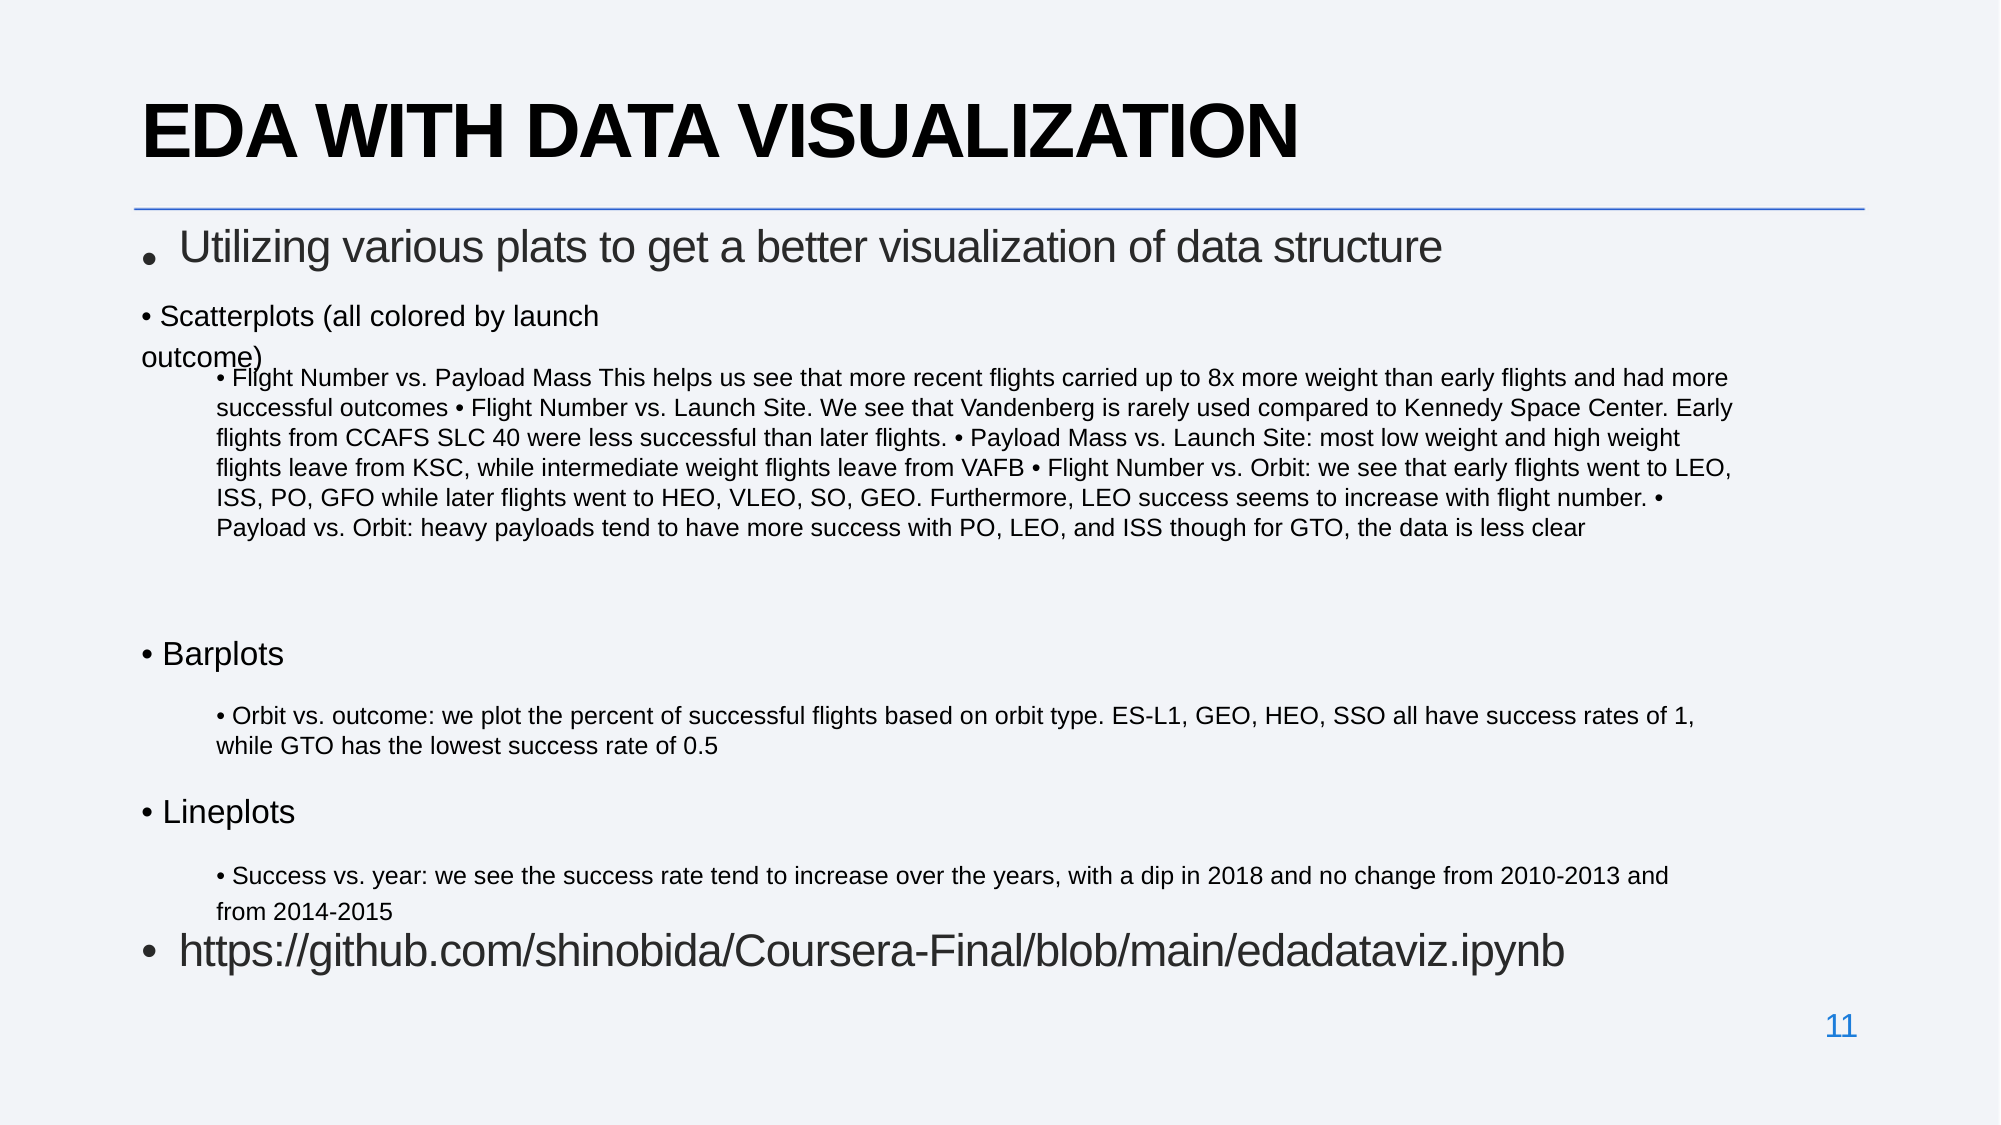

EDA WITH DATA VISUALIZATION
•
Utilizing various plats to get a better visualization of data structure
• Scatterplots (all colored by launch outcome)
• Flight Number vs. Payload Mass This helps us see that more recent flights carried up to 8x more weight than early flights and had more successful outcomes • Flight Number vs. Launch Site. We see that Vandenberg is rarely used compared to Kennedy Space Center. Early flights from CCAFS SLC 40 were less successful than later flights. • Payload Mass vs. Launch Site: most low weight and high weight flights leave from KSC, while intermediate weight flights leave from VAFB • Flight Number vs. Orbit: we see that early flights went to LEO, ISS, PO, GFO while later flights went to HEO, VLEO, SO, GEO. Furthermore, LEO success seems to increase with flight number. • Payload vs. Orbit: heavy payloads tend to have more success with PO, LEO, and ISS though for GTO, the data is less clear
• Barplots
• Orbit vs. outcome: we plot the percent of successful flights based on orbit type. ES-L1, GEO, HEO, SSO all have success rates of 1, while GTO has the lowest success rate of 0.5
• Lineplots
• Success vs. year: we see the success rate tend to increase over the years, with a dip in 2018 and no change from 2010-2013 and from 2014-2015
•
https://github.com/shinobida/Coursera-Final/blob/main/edadataviz.ipynb
11